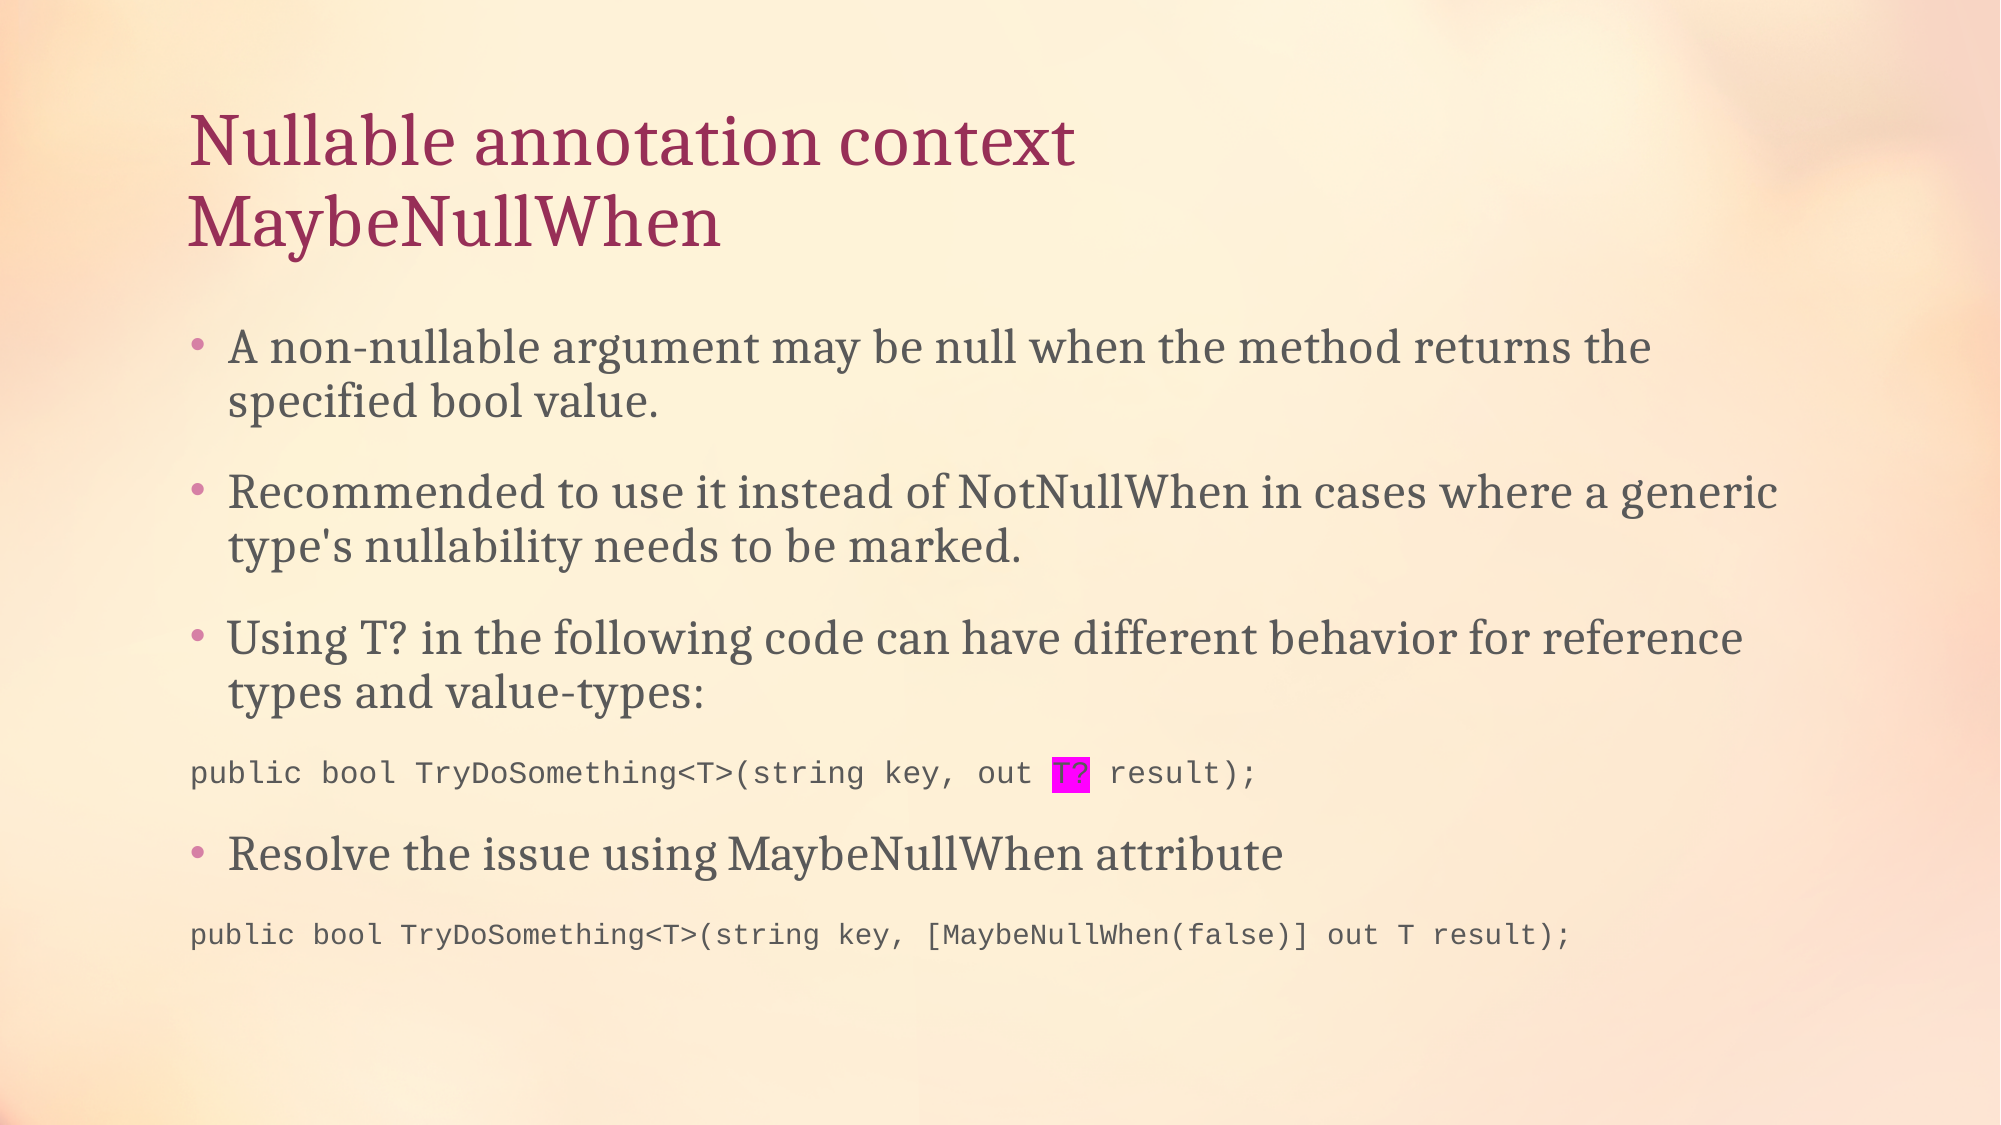

# Nullable annotation context MaybeNullWhen
A non-nullable argument may be null when the method returns the specified bool value.
Recommended to use it instead of NotNullWhen in cases where a generic type's nullability needs to be marked.
Using T? in the following code can have different behavior for reference types and value-types:
public bool TryDoSomething<T>(string key, out T? result);
Resolve the issue using MaybeNullWhen attribute
public bool TryDoSomething<T>(string key, [MaybeNullWhen(false)] out T result);